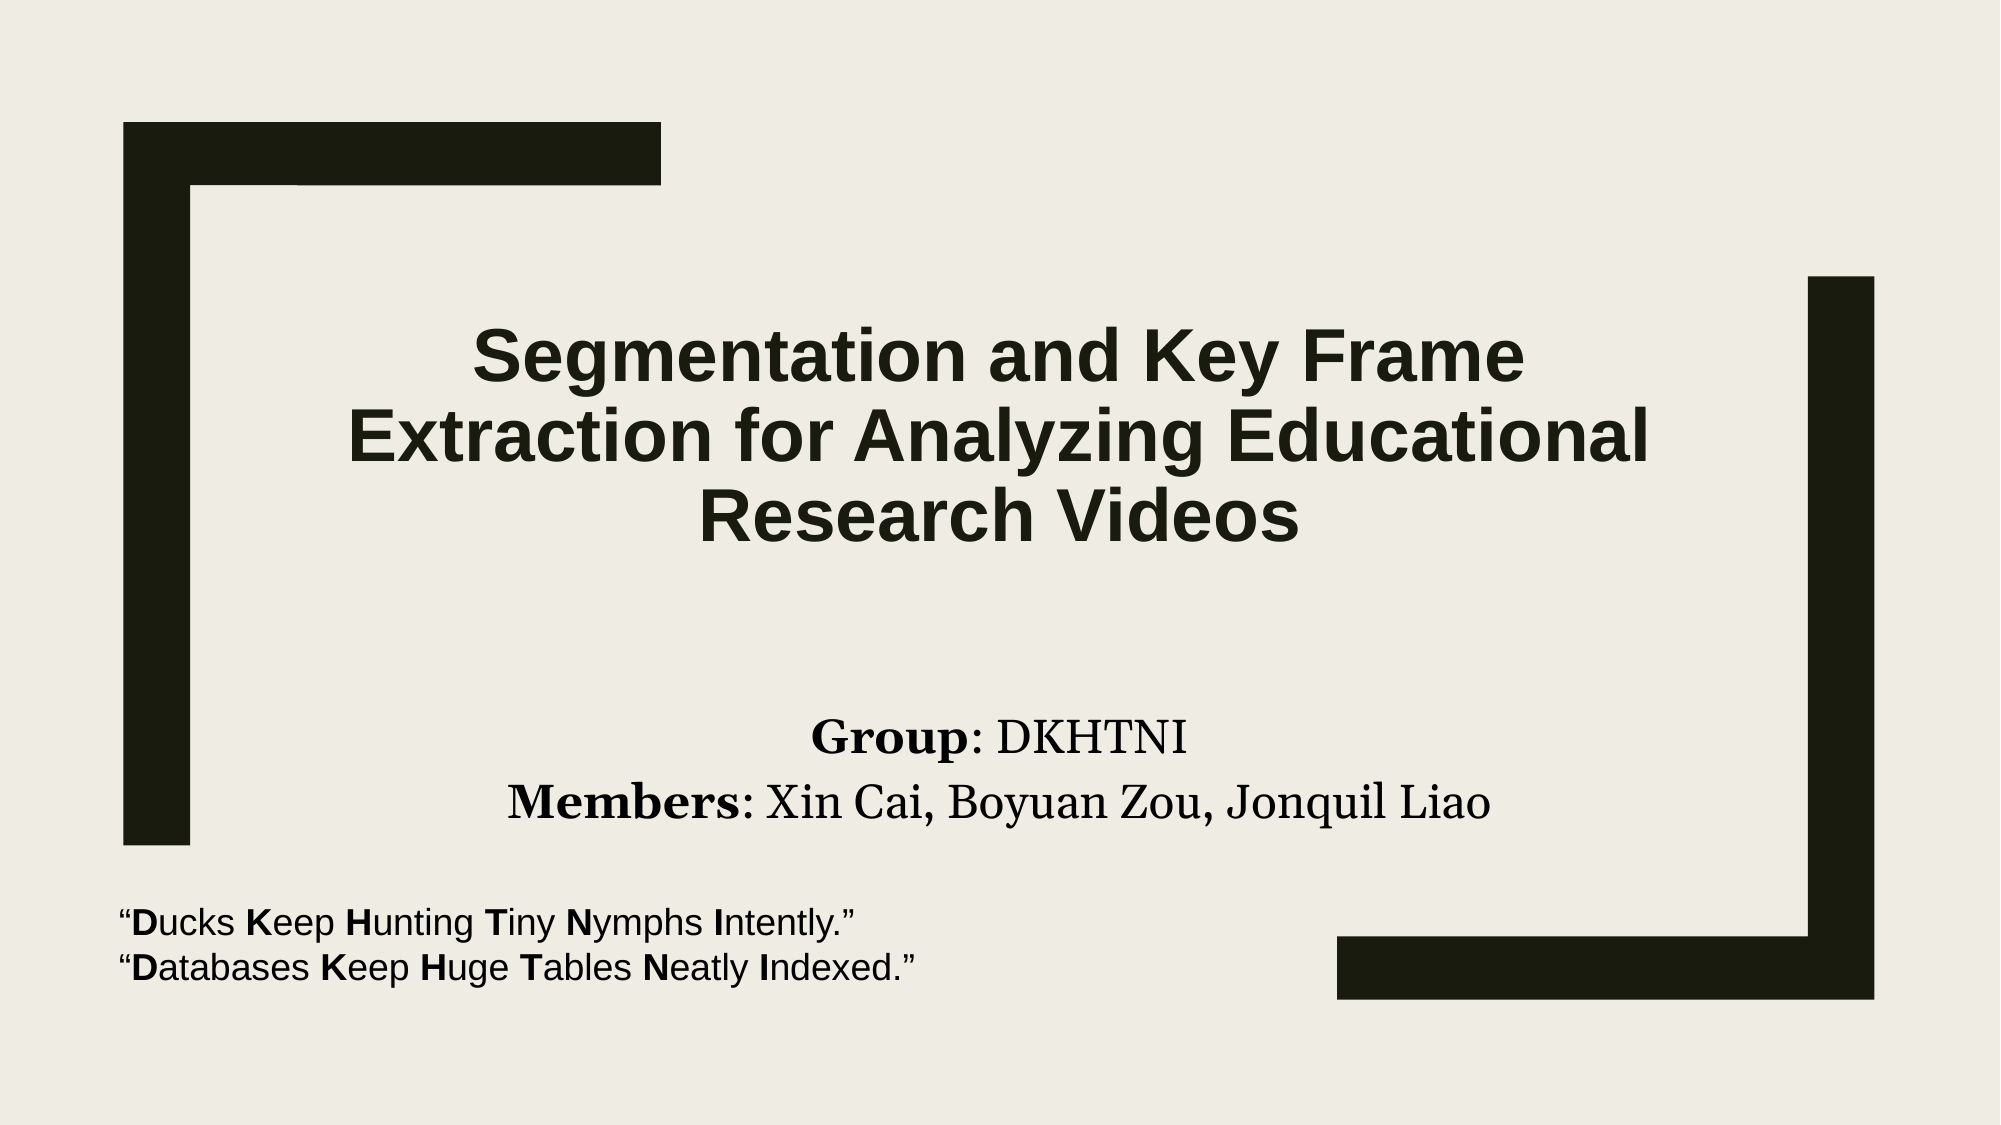

# Segmentation and Key Frame Extraction for Analyzing Educational Research Videos
Group: DKHTNI
Members: Xin Cai, Boyuan Zou, Jonquil Liao
“Ducks Keep Hunting Tiny Nymphs Intently.”
“Databases Keep Huge Tables Neatly Indexed.”